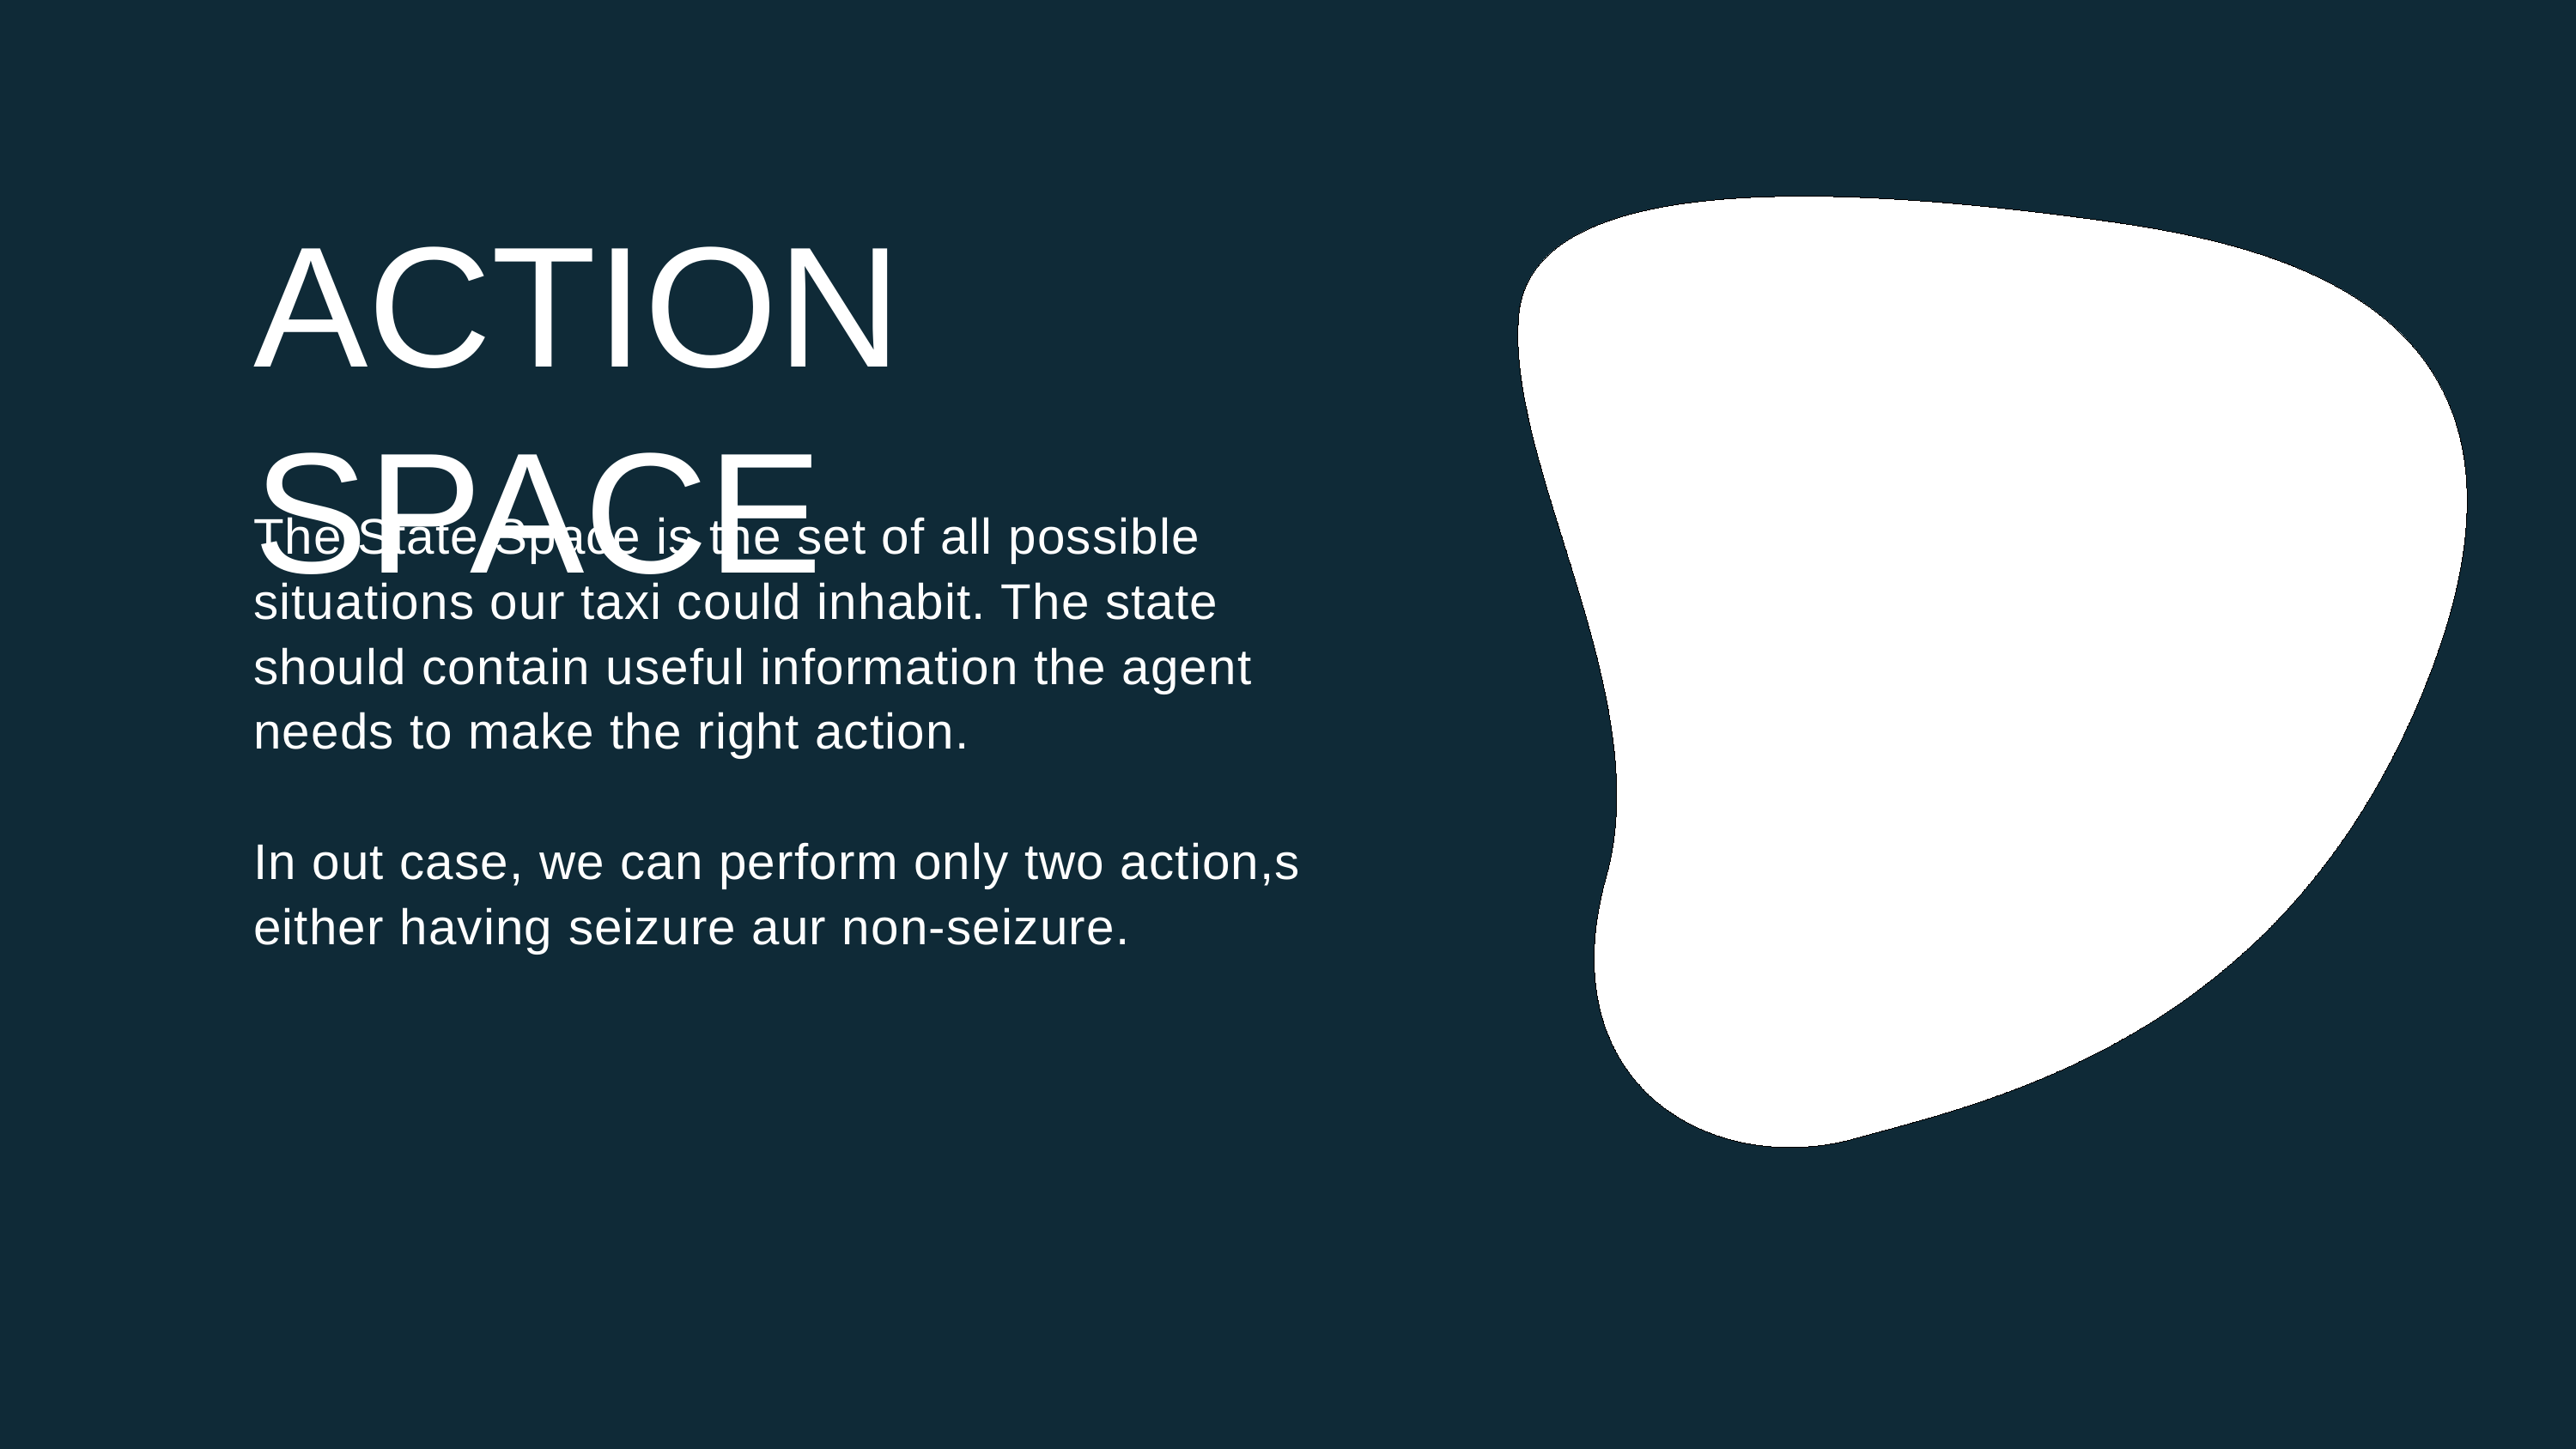

ACTION SPACE

The State Space is the set of all possible situations our taxi could inhabit. The state should contain useful information the agent needs to make the right action.

In out case, we can perform only two action,s either having seizure aur non-seizure.